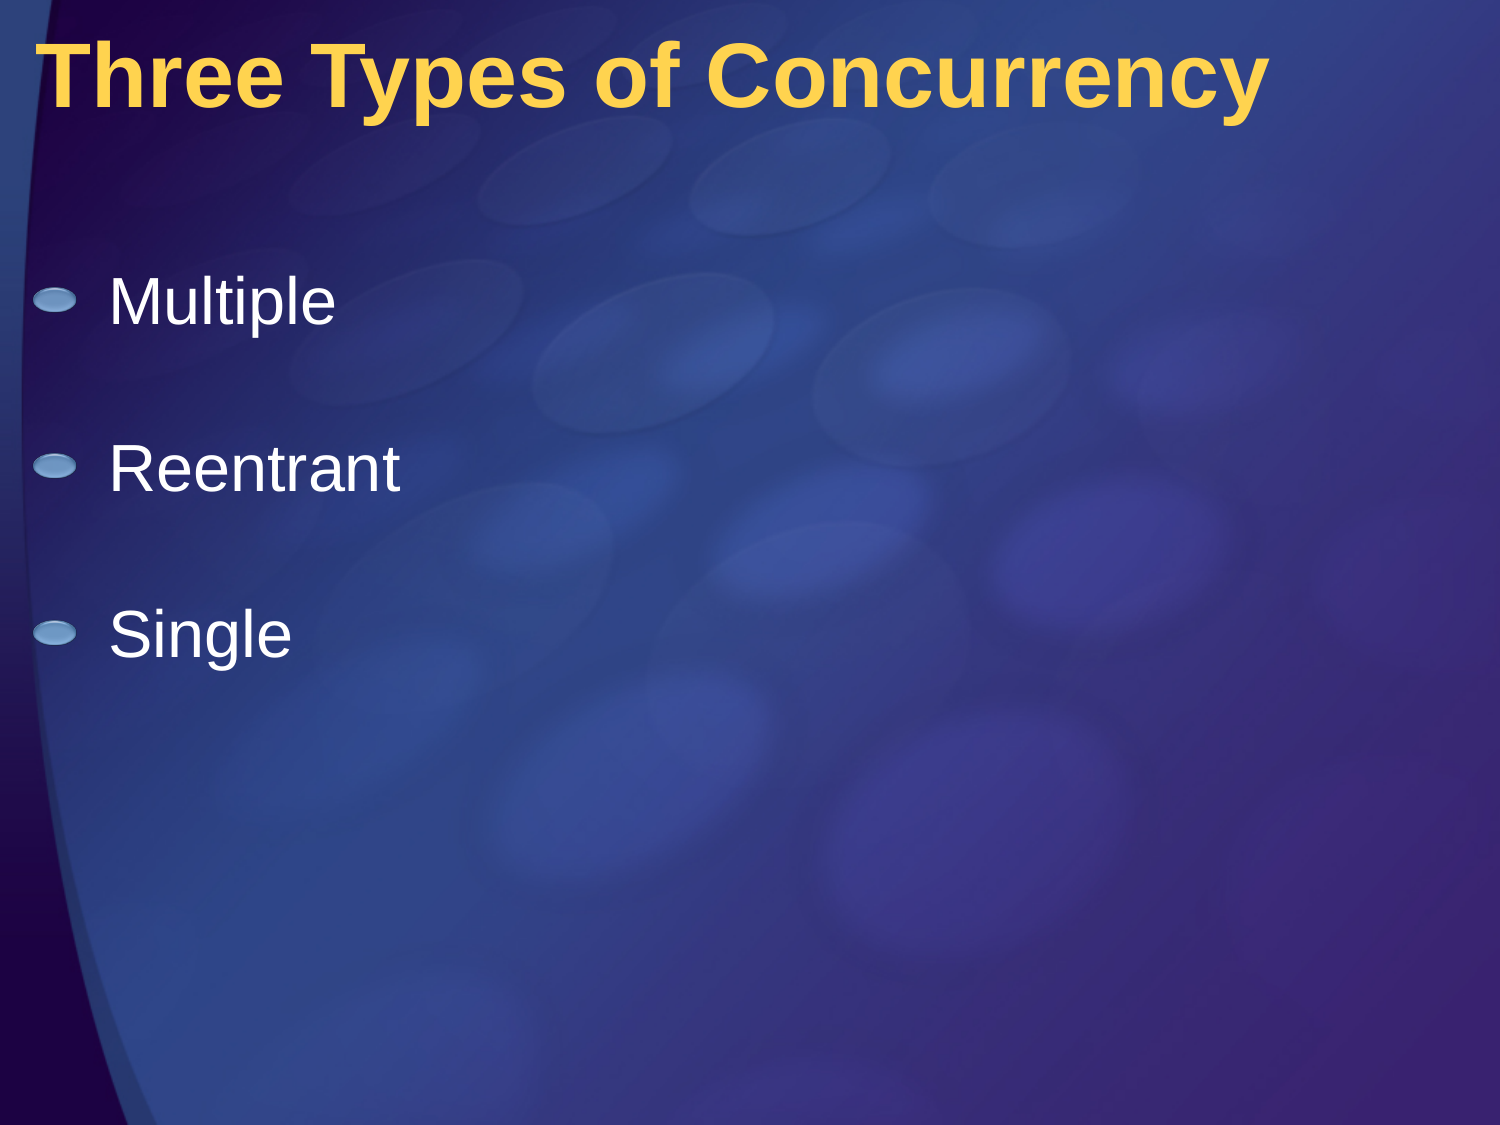

# Three Types of Concurrency
Multiple

Reentrant

Single